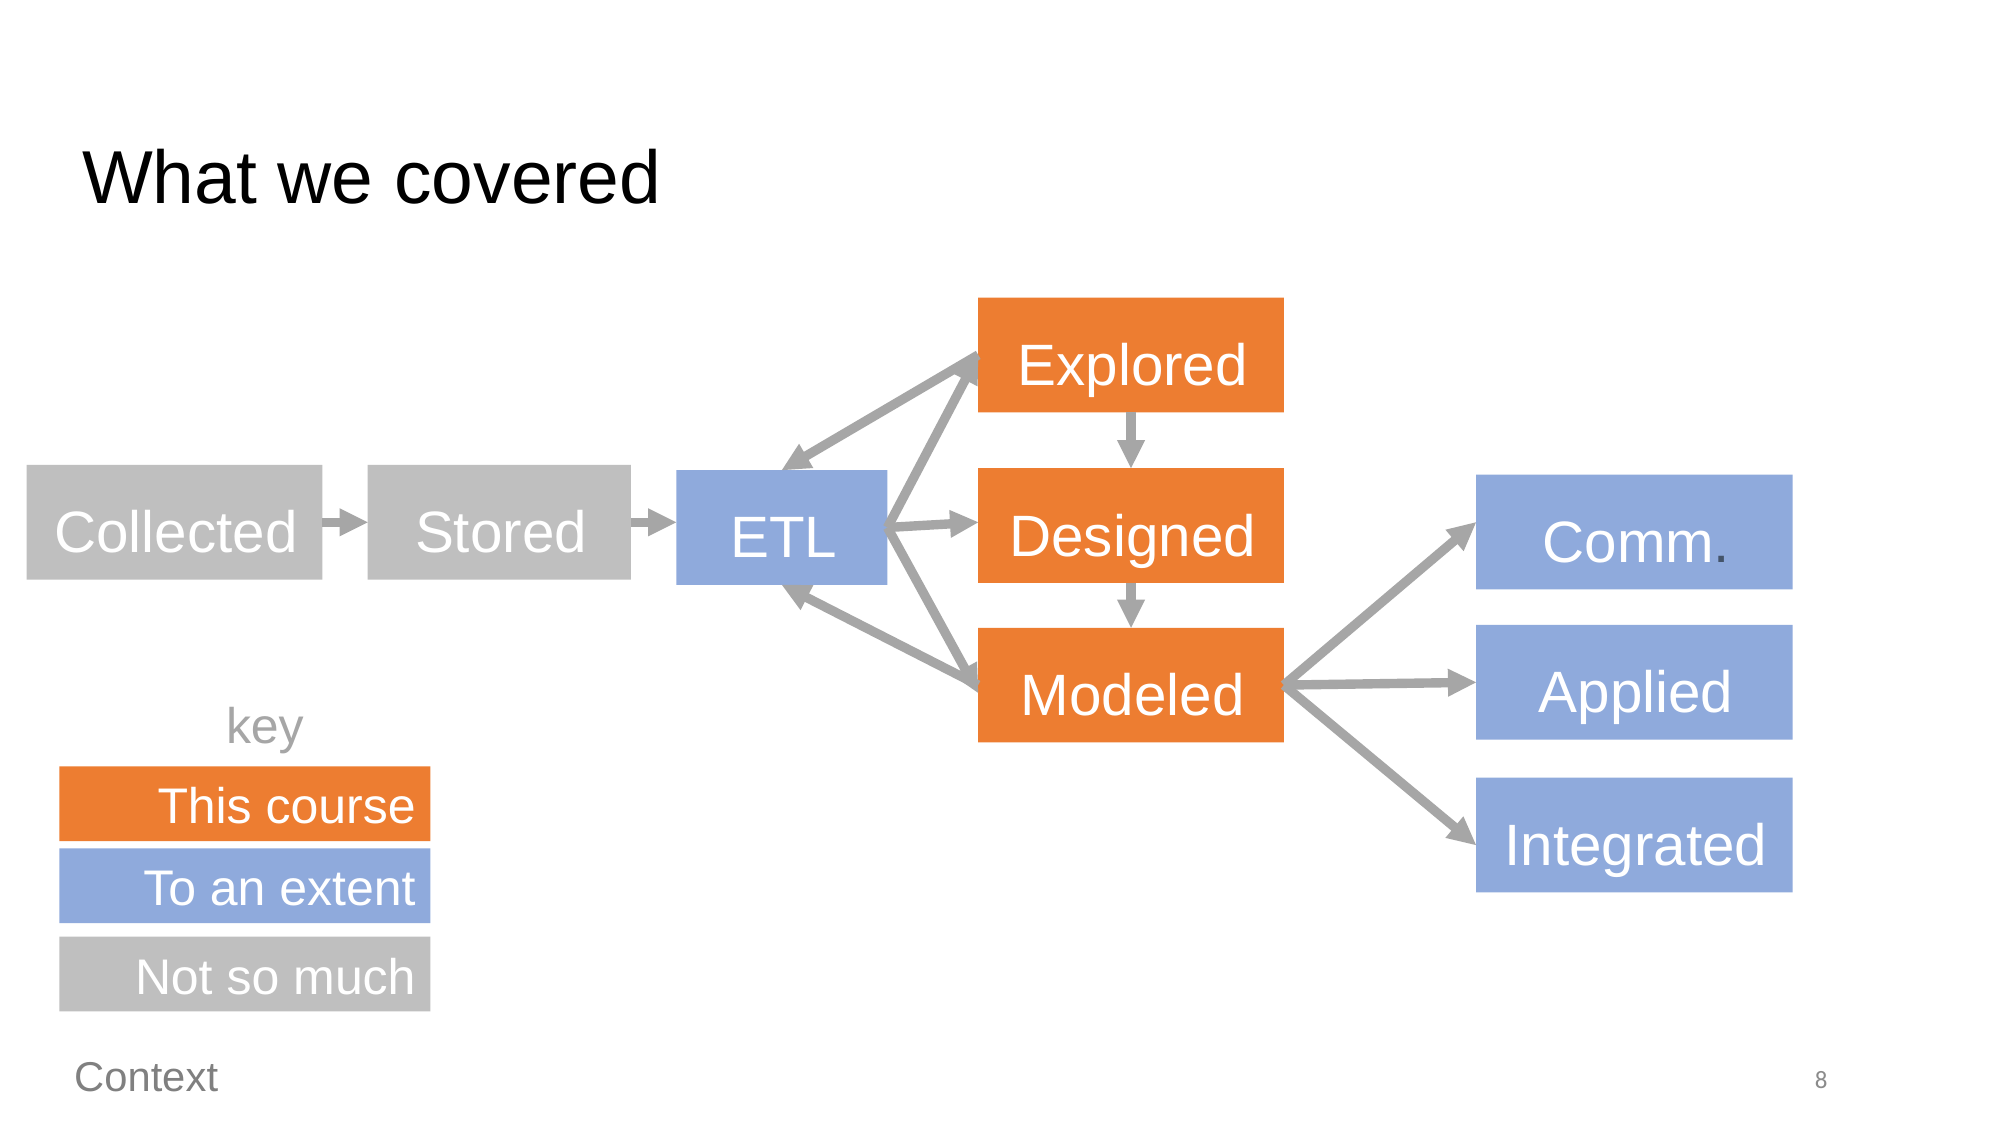

What we covered
Explored
Stored
Collected
Designed
ETL
Comm.
Applied
Modeled
key
This course
Integrated
To an extent
Not so much
Context
8